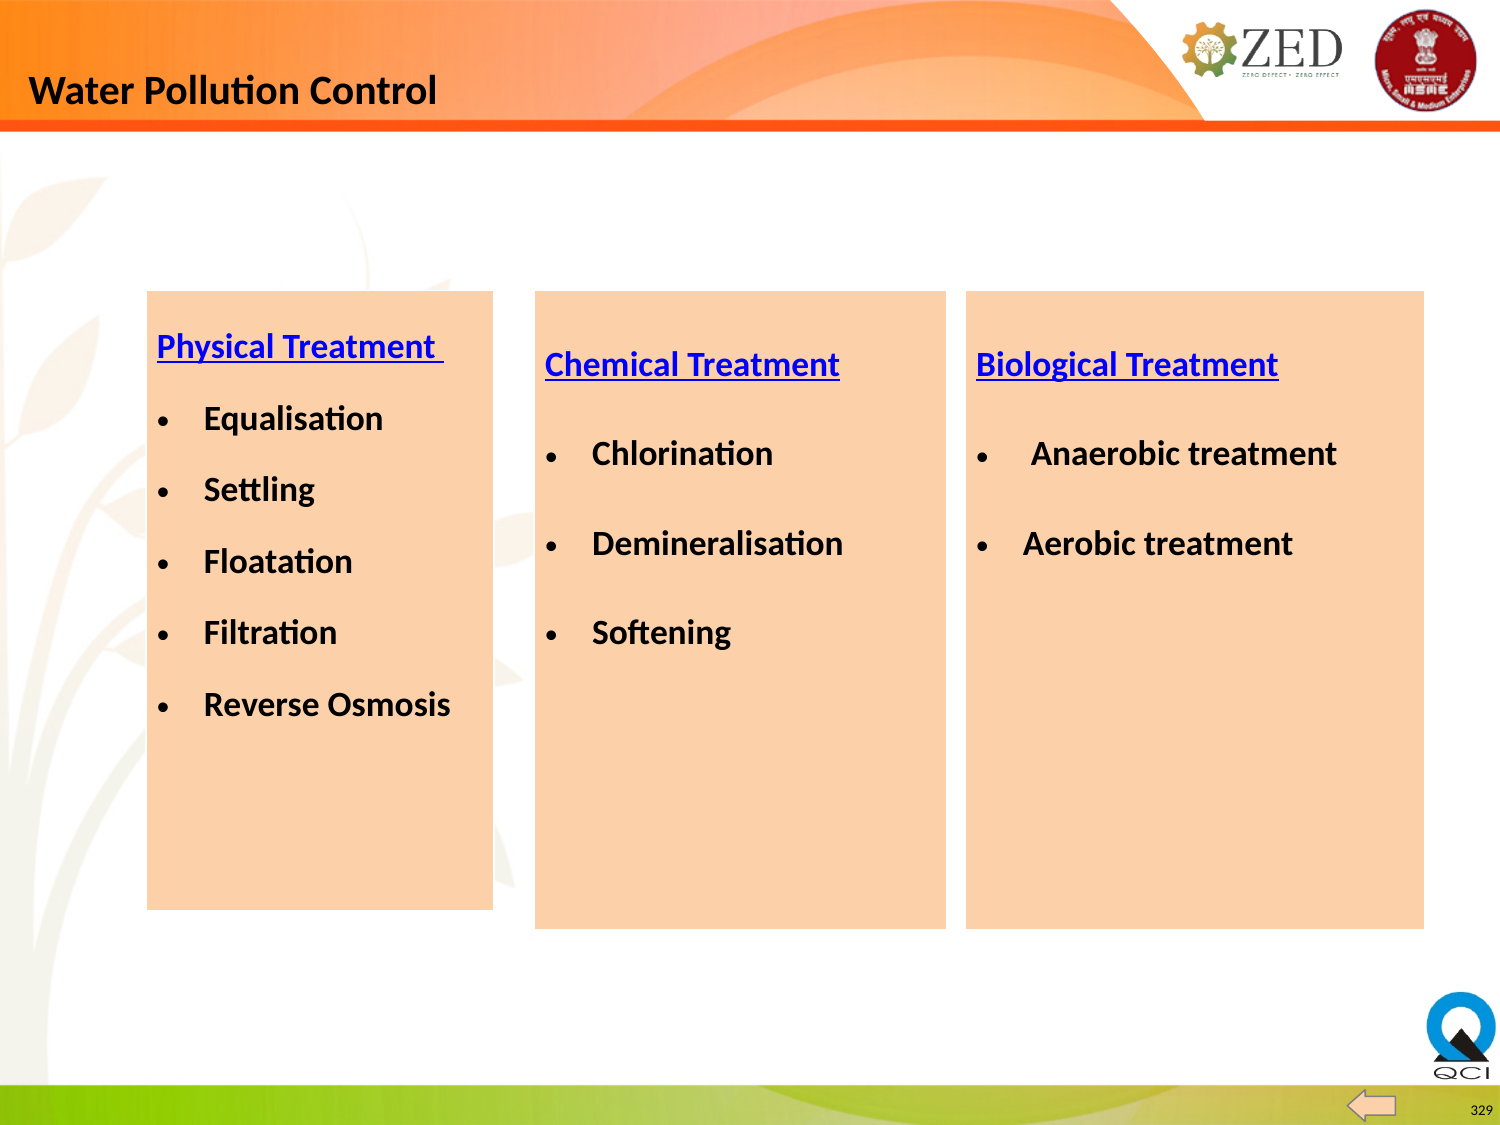

# Water Pollution Control
| Physical Treatment Equalisation Settling Floatation Filtration Reverse Osmosis |
| --- |
| Chemical Treatment Chlorination Demineralisation Softening |
| --- |
| Biological Treatment Anaerobic treatment Aerobic treatment |
| --- |